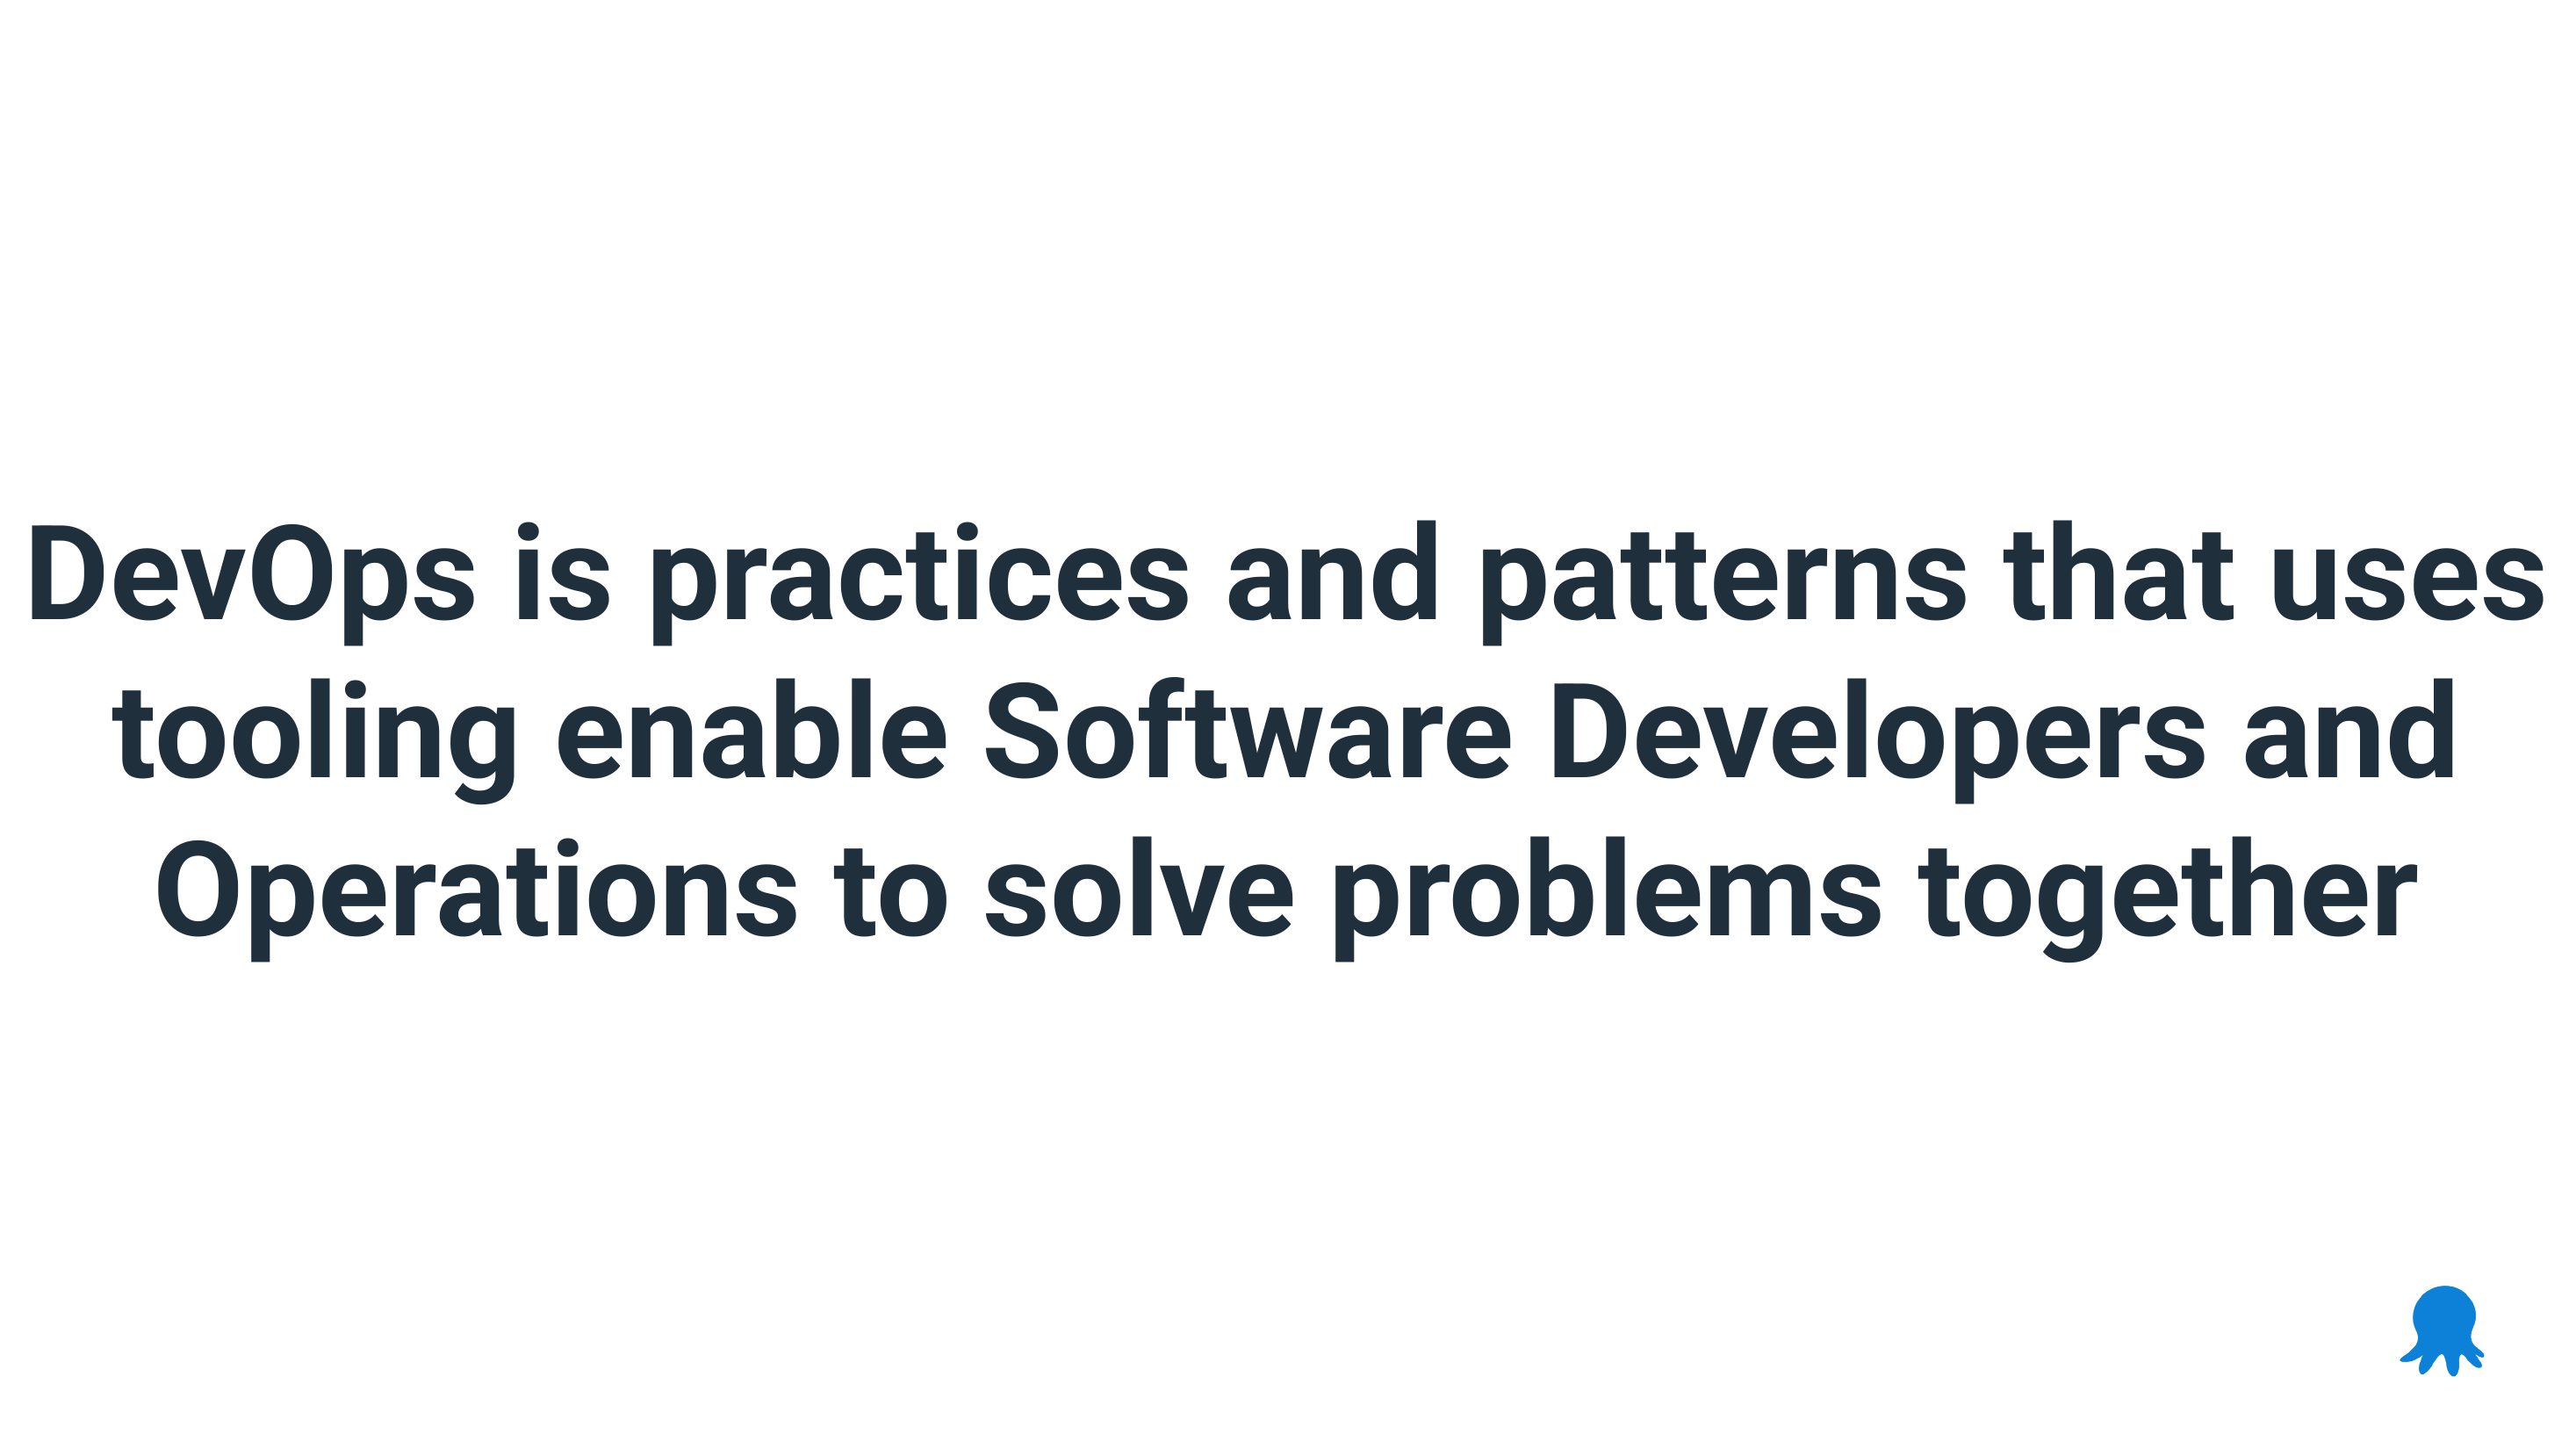

DevOps is practices and patterns that uses tooling enable Software Developers and Operations to solve problems together